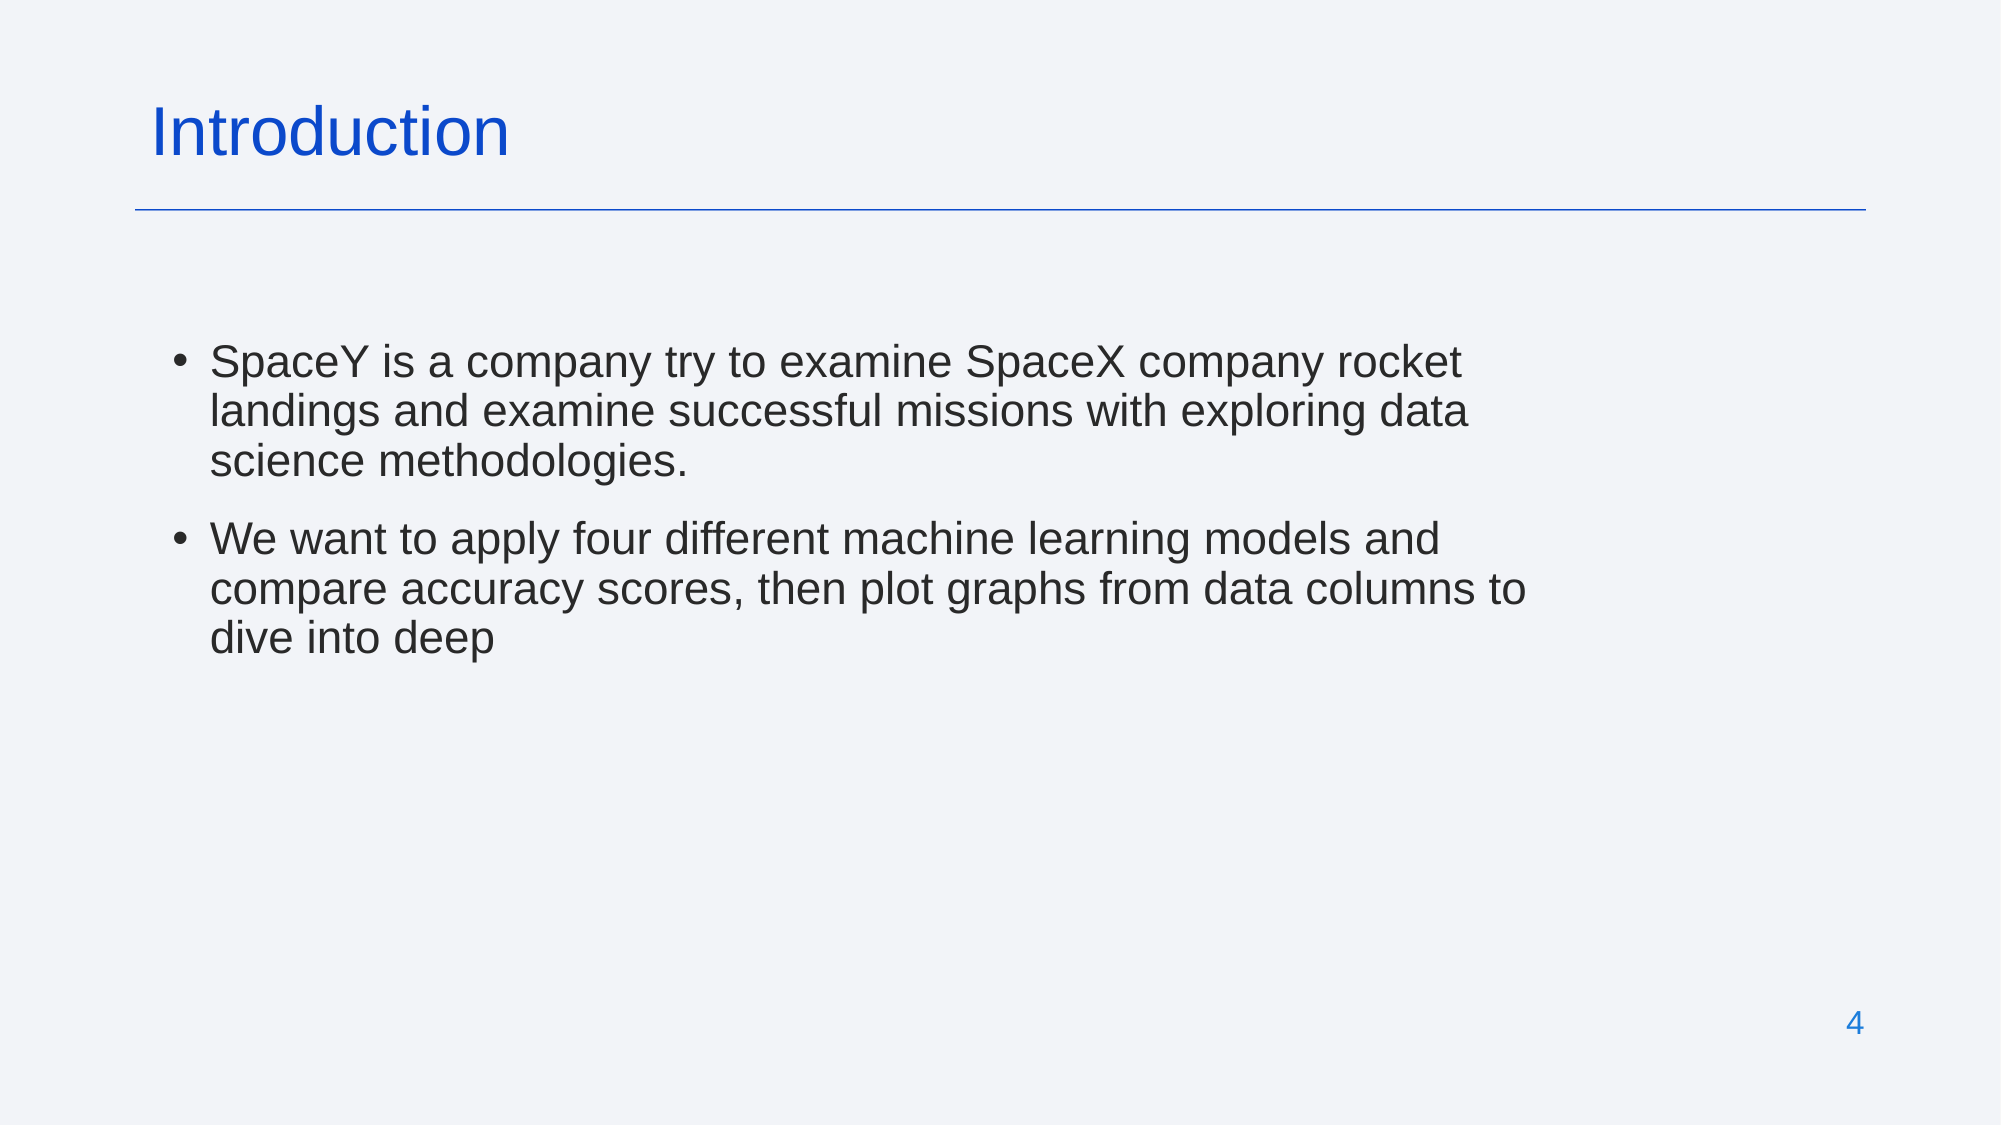

Introduction
SpaceY is a company try to examine SpaceX company rocket landings and examine successful missions with exploring data science methodologies.
We want to apply four different machine learning models and compare accuracy scores, then plot graphs from data columns to dive into deep
4